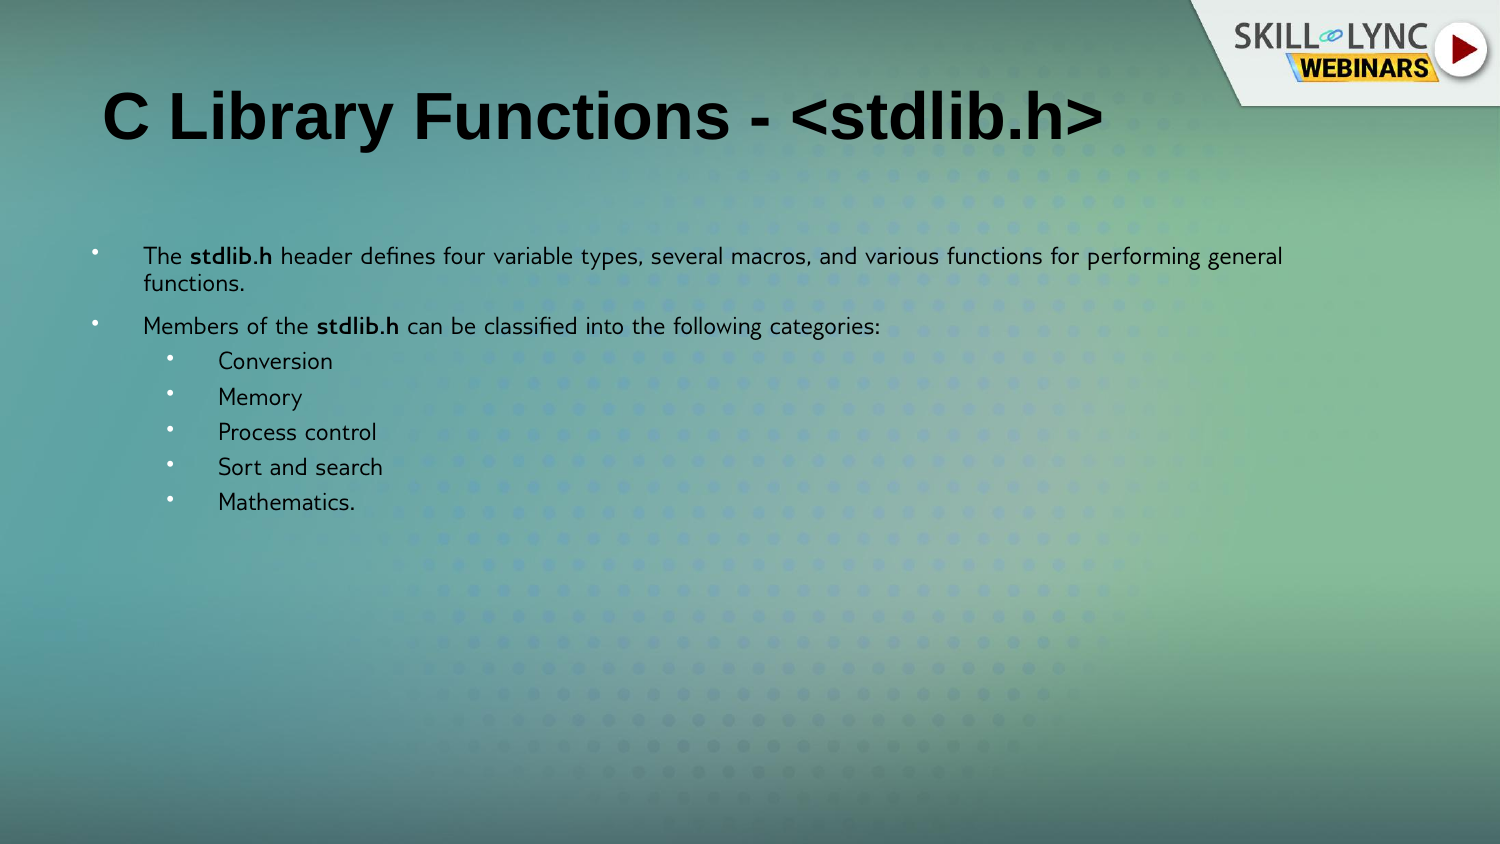

# C Library Functions - <stdlib.h>

The stdlib.h header defines four variable types, several macros, and various functions for performing general functions.
Members of the stdlib.h can be classified into the following categories:
Conversion
Memory
Process control
Sort and search
Mathematics.